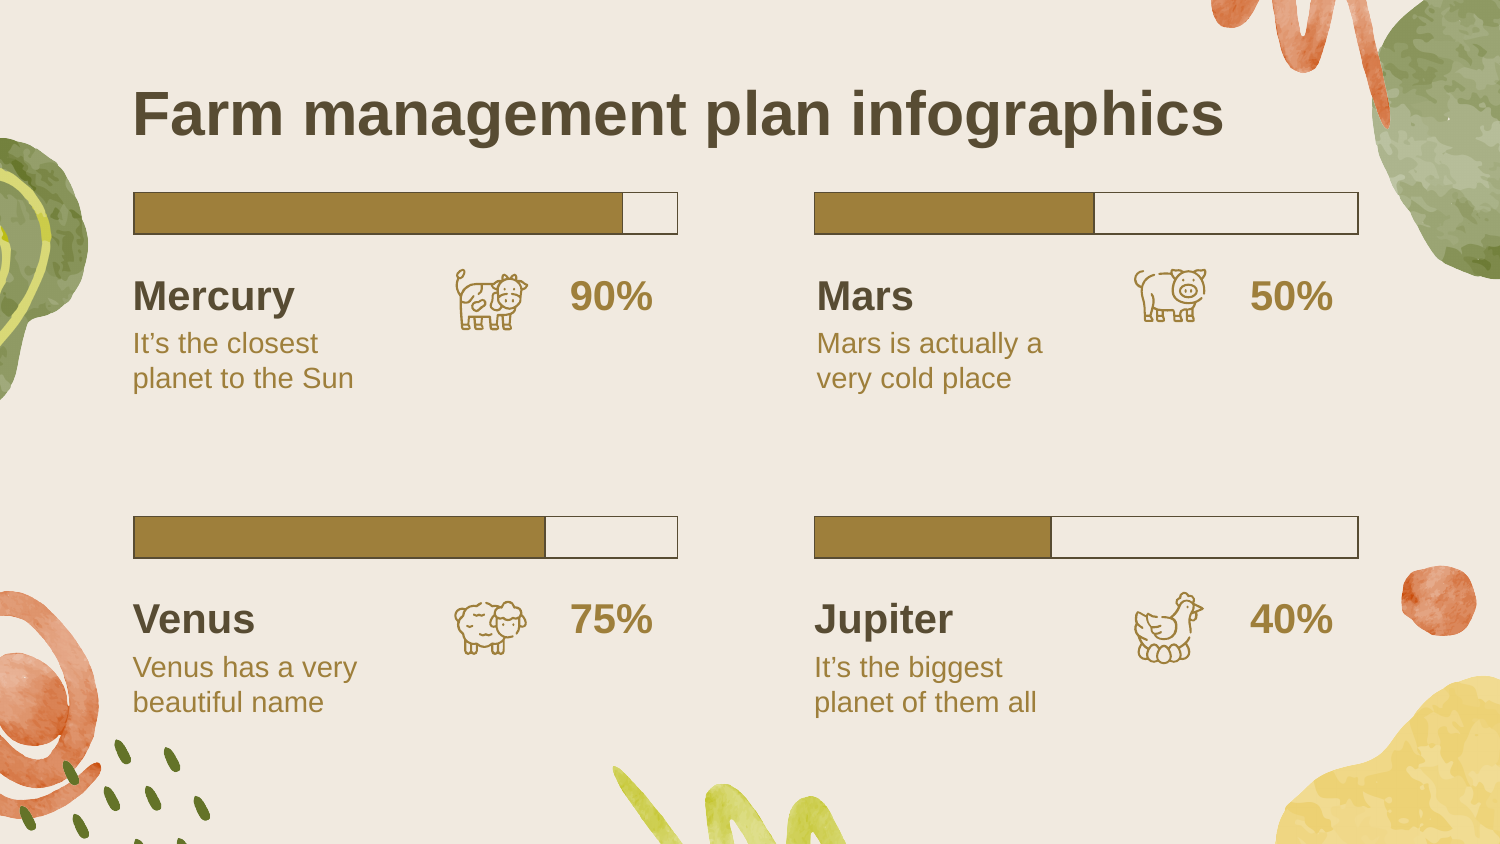

# Farm management plan infographics

90%
50%
Mercury
It’s the closest planet to the Sun
Mars
Mars is actually a very cold place

75%
40%
Venus
Venus has a very beautiful name
Jupiter
It’s the biggest planet of them all